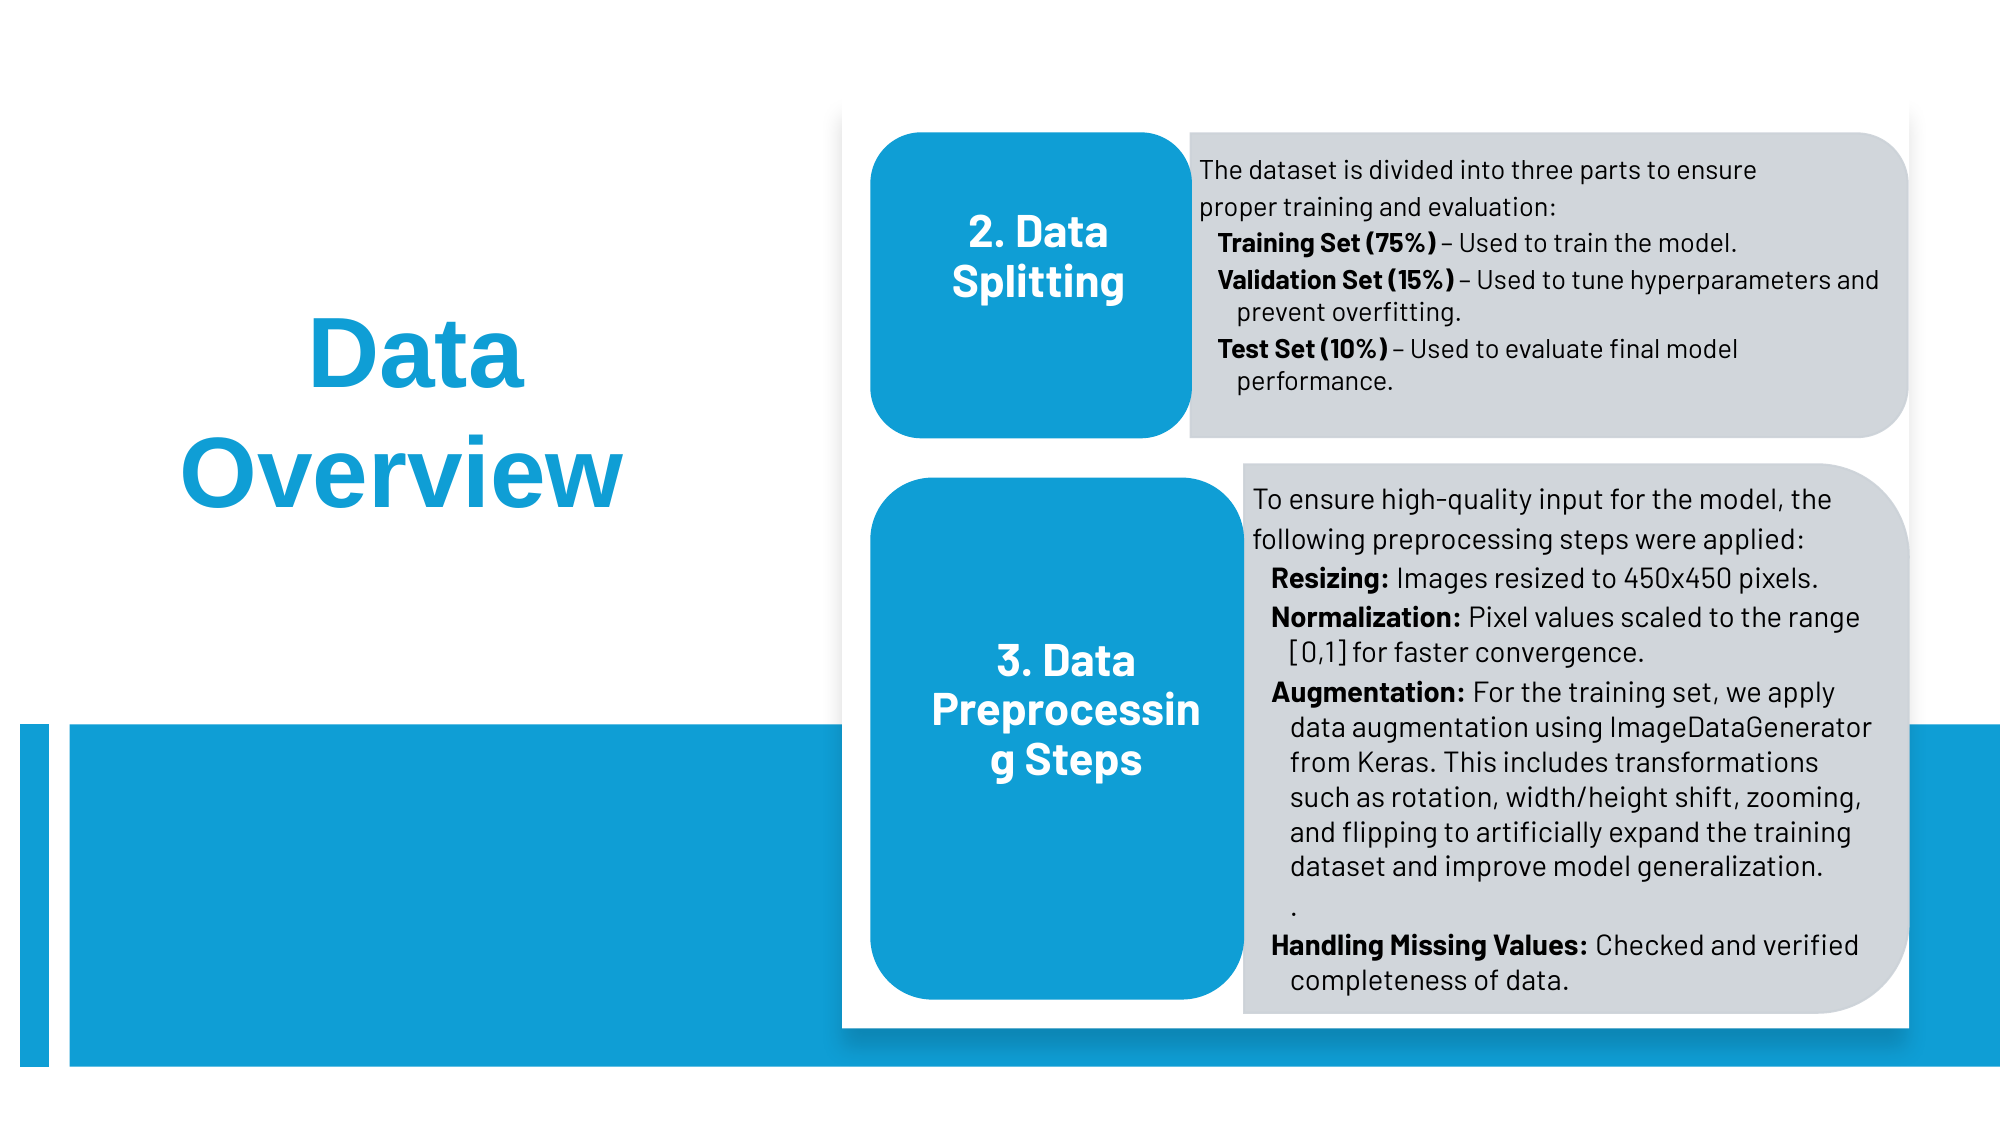

The dataset is divided into three parts to ensure
proper training and evaluation:
Training Set (75%) – Used to train the model.
Validation Set (15%) – Used to tune hyperparameters and prevent overfitting.
Test Set (10%) – Used to evaluate final model performance.
2. Data Splitting
To ensure high-quality input for the model, the
following preprocessing steps were applied:
Resizing: Images resized to 450x450 pixels.
Normalization: Pixel values scaled to the range [0,1] for faster convergence.
Augmentation: For the training set, we apply data augmentation using ImageDataGenerator from Keras. This includes transformations such as rotation, width/height shift, zooming, and flipping to artificially expand the training dataset and improve model generalization.
.
Handling Missing Values: Checked and verified completeness of data.
3. Data Preprocessing Steps
Data Overview